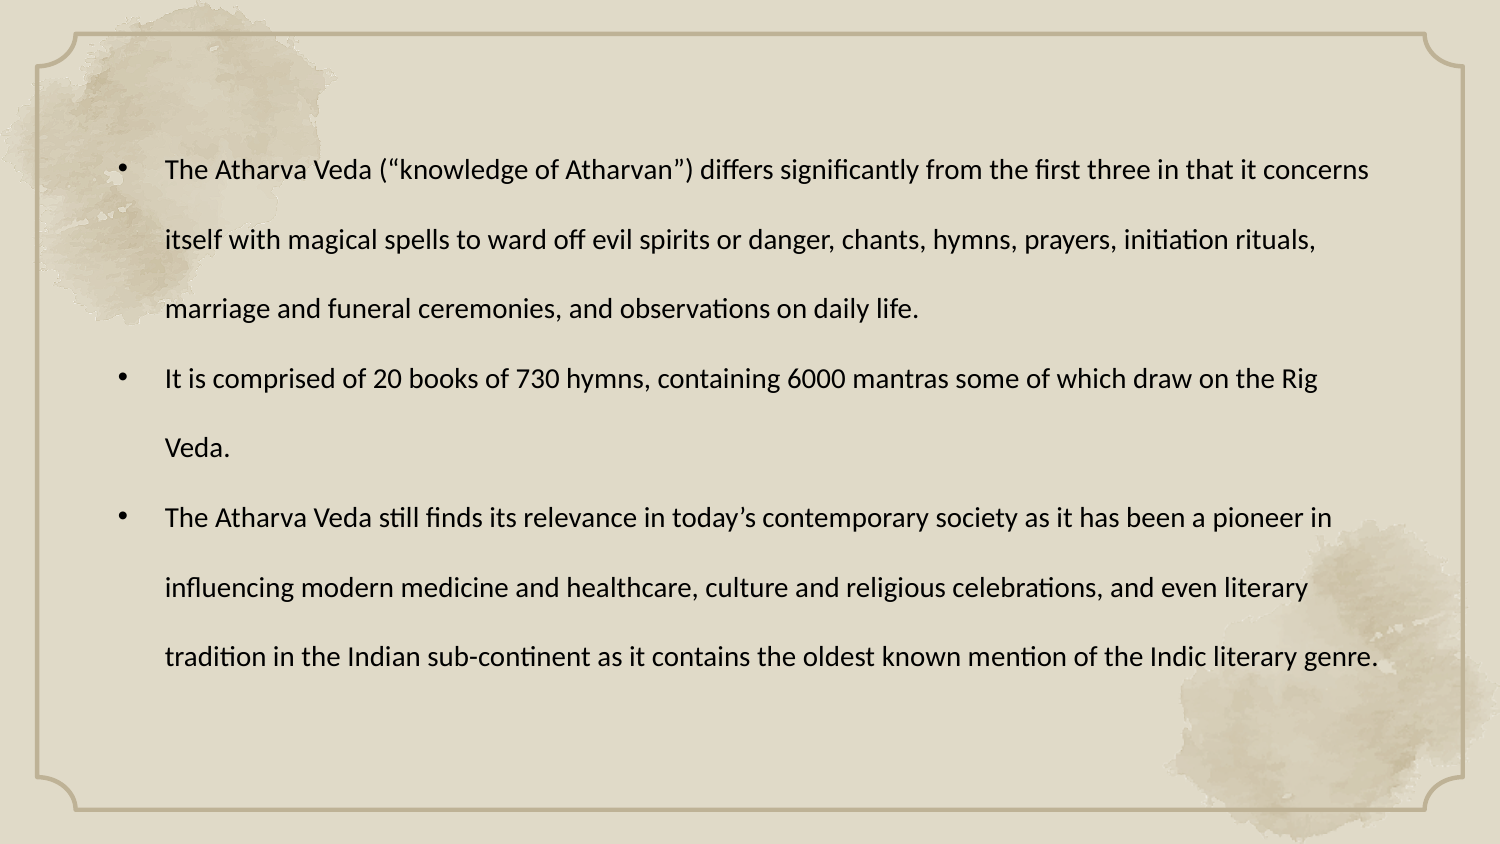

The Atharva Veda (“knowledge of Atharvan”) differs significantly from the first three in that it concerns itself with magical spells to ward off evil spirits or danger, chants, hymns, prayers, initiation rituals, marriage and funeral ceremonies, and observations on daily life.
It is comprised of 20 books of 730 hymns, containing 6000 mantras some of which draw on the Rig Veda.
The Atharva Veda still finds its relevance in today’s contemporary society as it has been a pioneer in influencing modern medicine and healthcare, culture and religious celebrations, and even literary tradition in the Indian sub-continent as it contains the oldest known mention of the Indic literary genre.